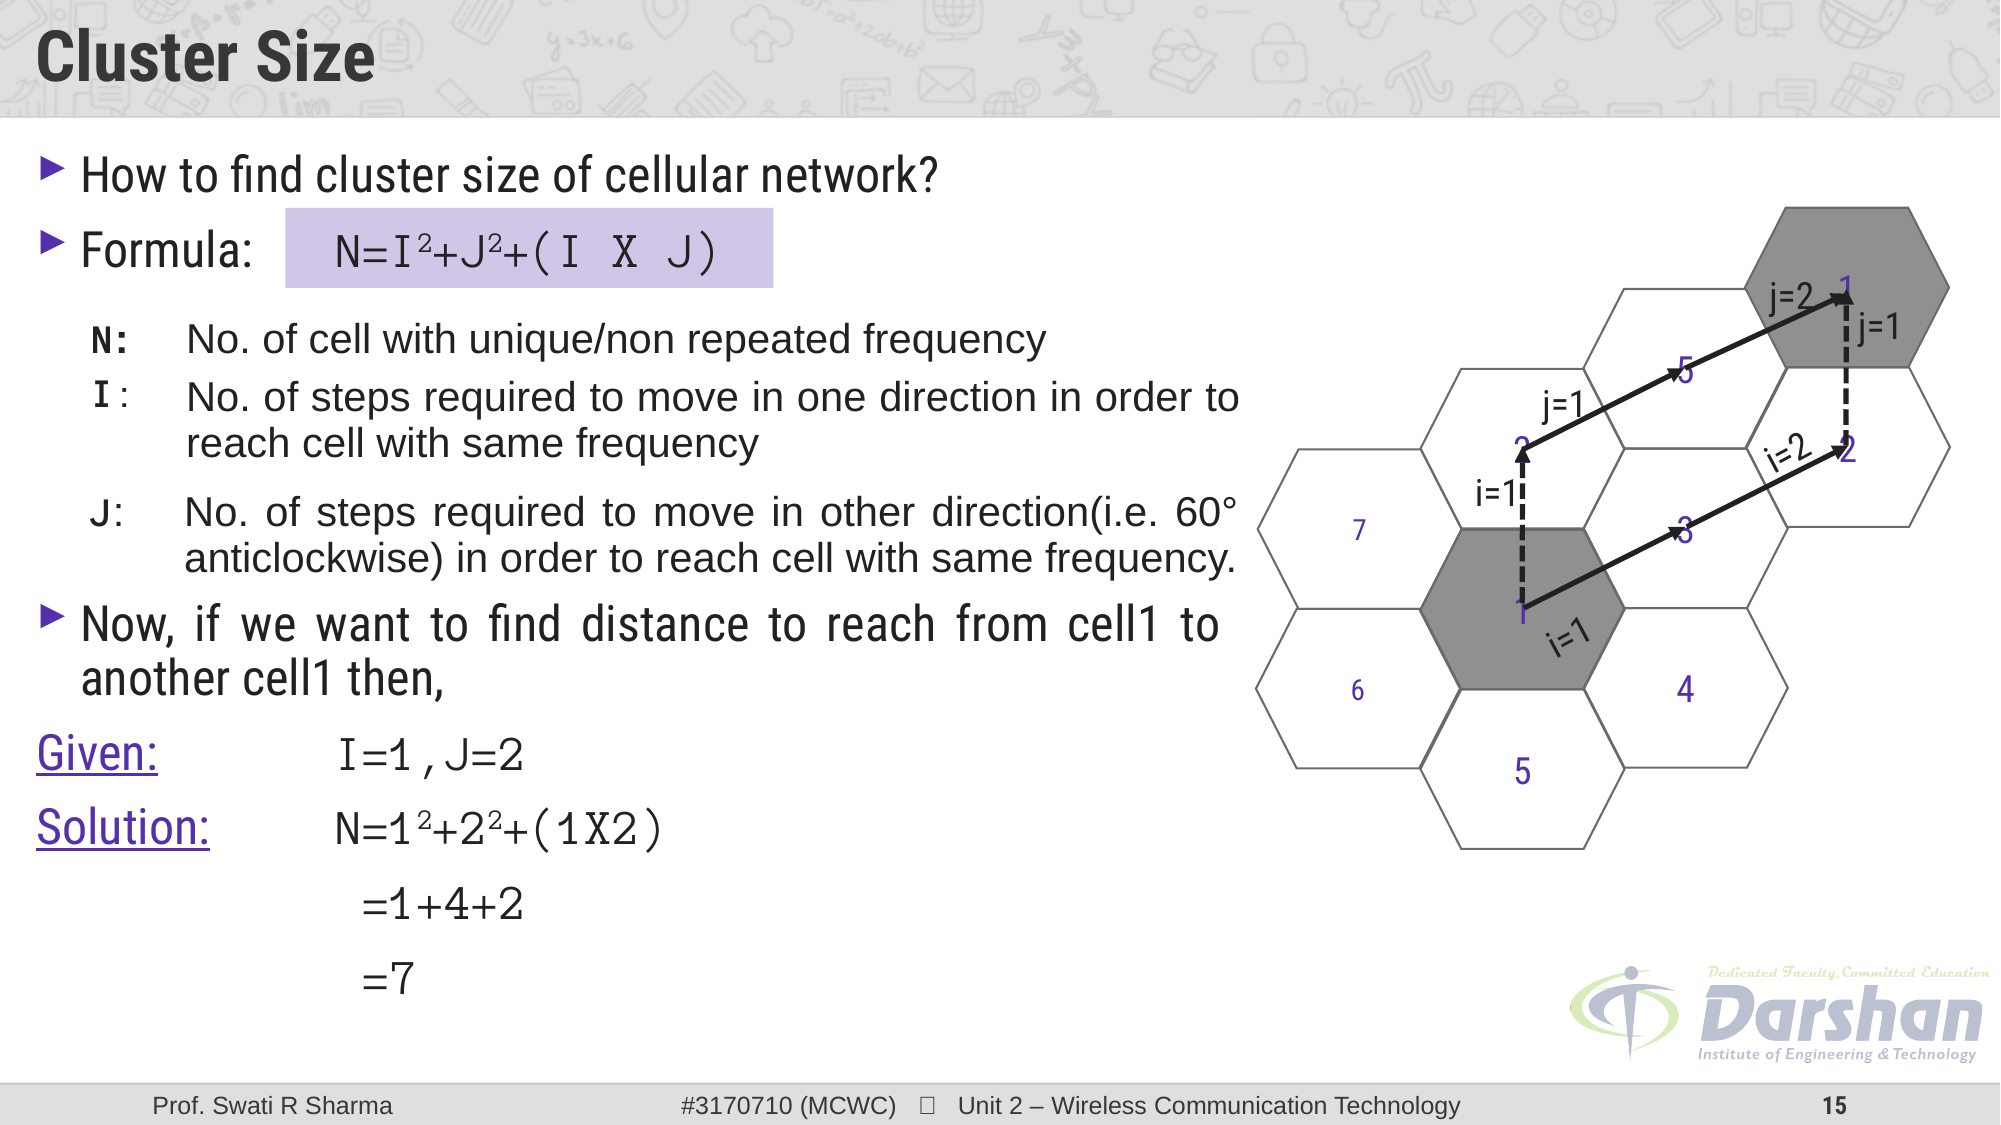

# Cluster Size
How to find cluster size of cellular network?
Formula:

Now, if we want to find distance to reach from cell1 to another cell1 then,
Given:		I=1,J=2
Solution:	N=12+22+(1X2)
  		 =1+4+2
		 =7

N=I2+J2+(I X J)
1
j=2
5
j=1
| N: | No. of cell with unique/non repeated frequency |
| --- | --- |
| I: | No. of steps required to move in one direction in order to reach cell with same frequency |
| --- | --- |
2
2
j=1
i=2
3
7
i=1
| J: | No. of steps required to move in other direction(i.e. 60° anticlockwise) in order to reach cell with same frequency. |
| --- | --- |
1
i=1
4
6
5